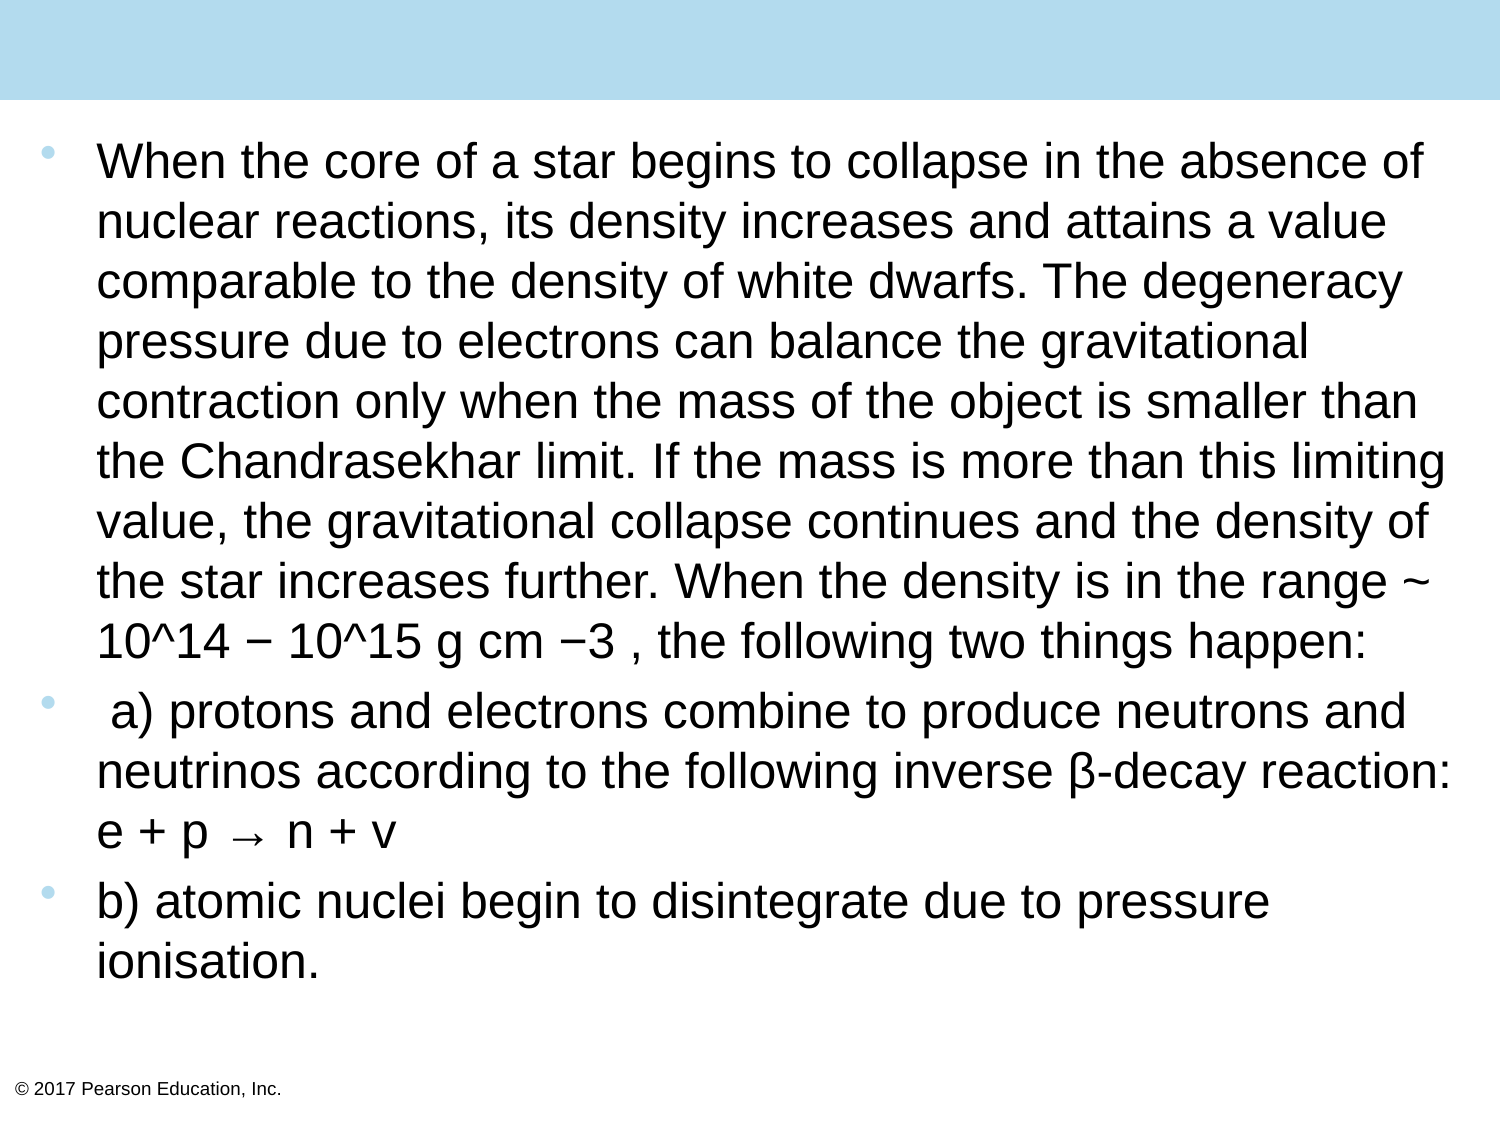

#
When the core of a star begins to collapse in the absence of nuclear reactions, its density increases and attains a value comparable to the density of white dwarfs. The degeneracy pressure due to electrons can balance the gravitational contraction only when the mass of the object is smaller than the Chandrasekhar limit. If the mass is more than this limiting value, the gravitational collapse continues and the density of the star increases further. When the density is in the range ~ 10^14 − 10^15 g cm −3 , the following two things happen:
 a) protons and electrons combine to produce neutrons and neutrinos according to the following inverse β-decay reaction: e + p → n + v
b) atomic nuclei begin to disintegrate due to pressure ionisation.
© 2017 Pearson Education, Inc.